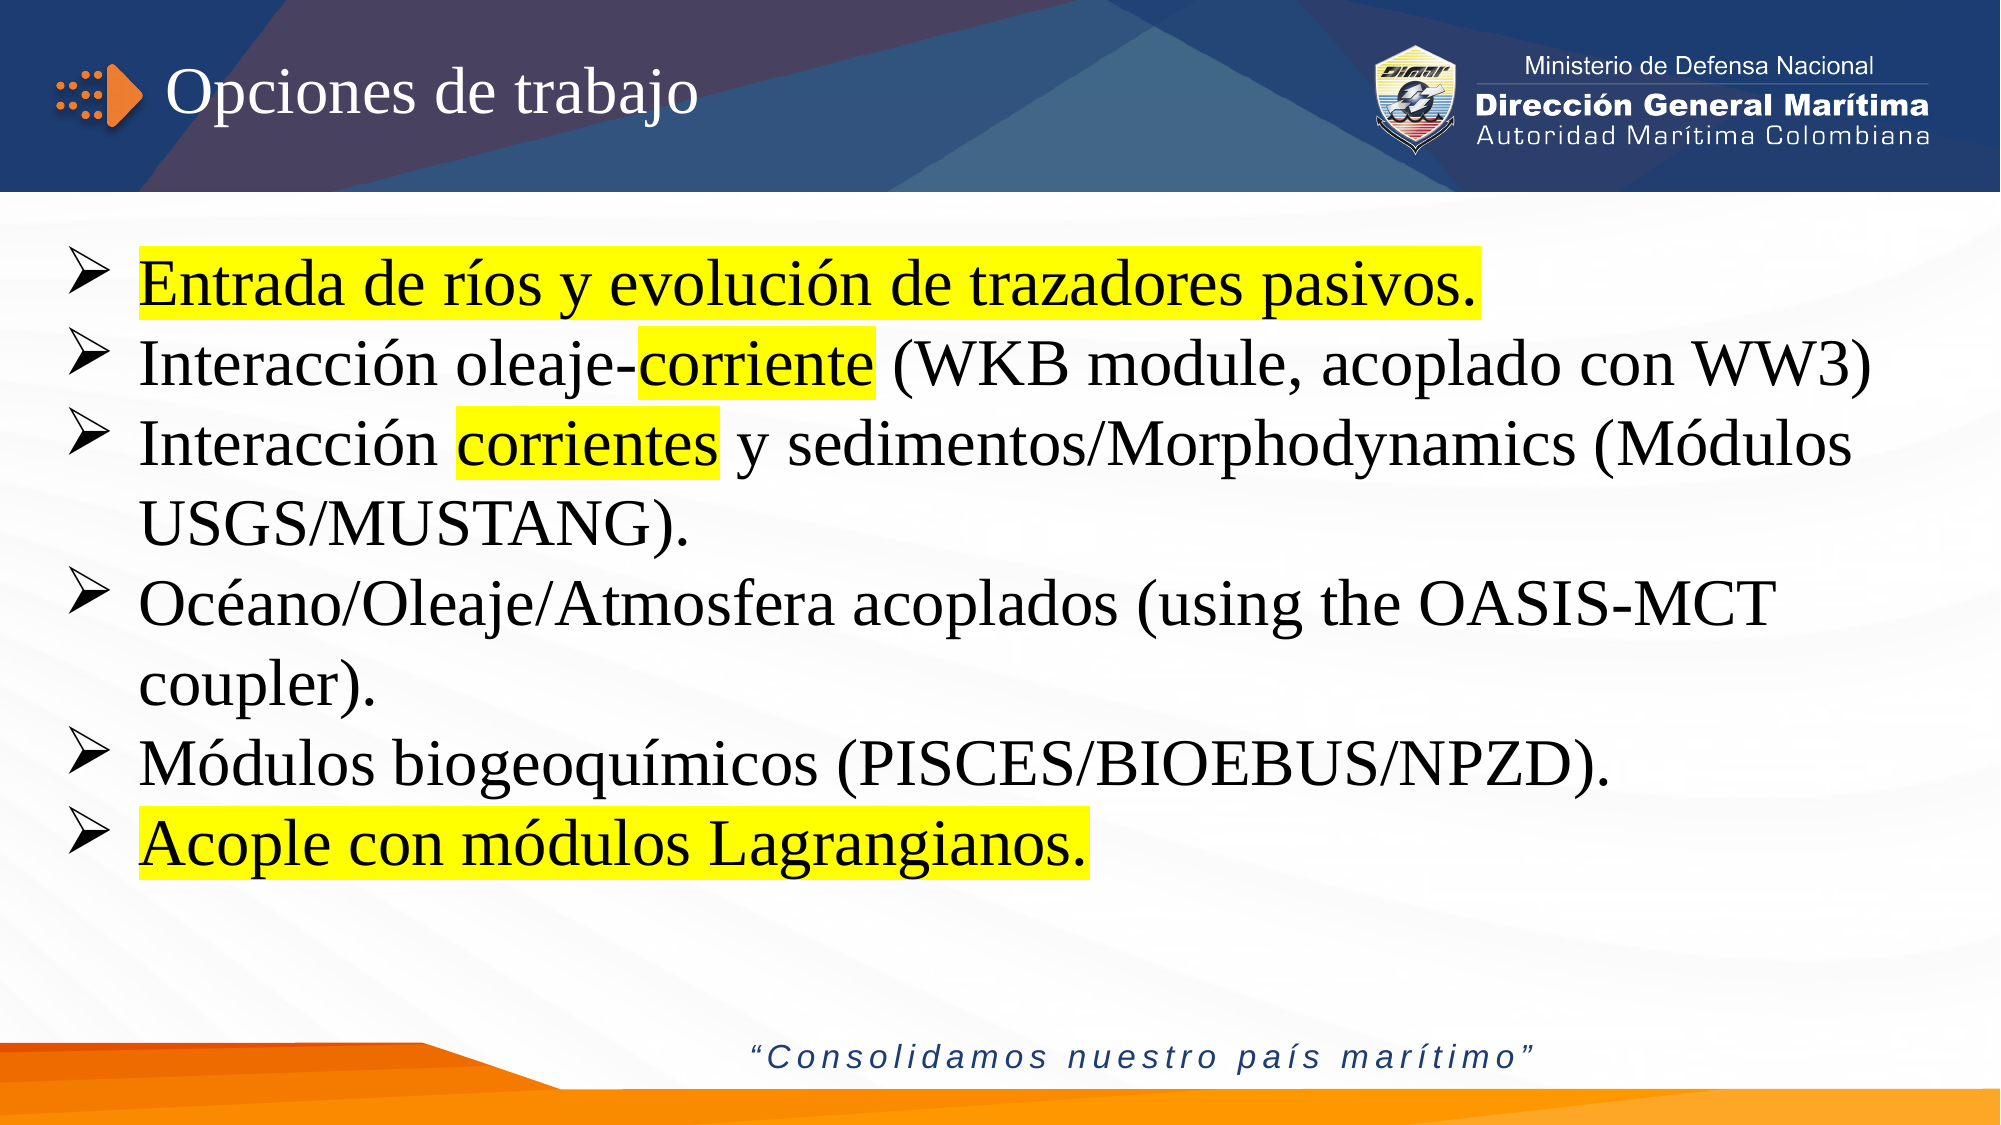

# Opciones de trabajo
Entrada de ríos y evolución de trazadores pasivos.
Interacción oleaje-corriente (WKB module, acoplado con WW3)
Interacción corrientes y sedimentos/Morphodynamics (Módulos USGS/MUSTANG).
Océano/Oleaje/Atmosfera acoplados (using the OASIS-MCT coupler).
Módulos biogeoquímicos (PISCES/BIOEBUS/NPZD).
Acople con módulos Lagrangianos.